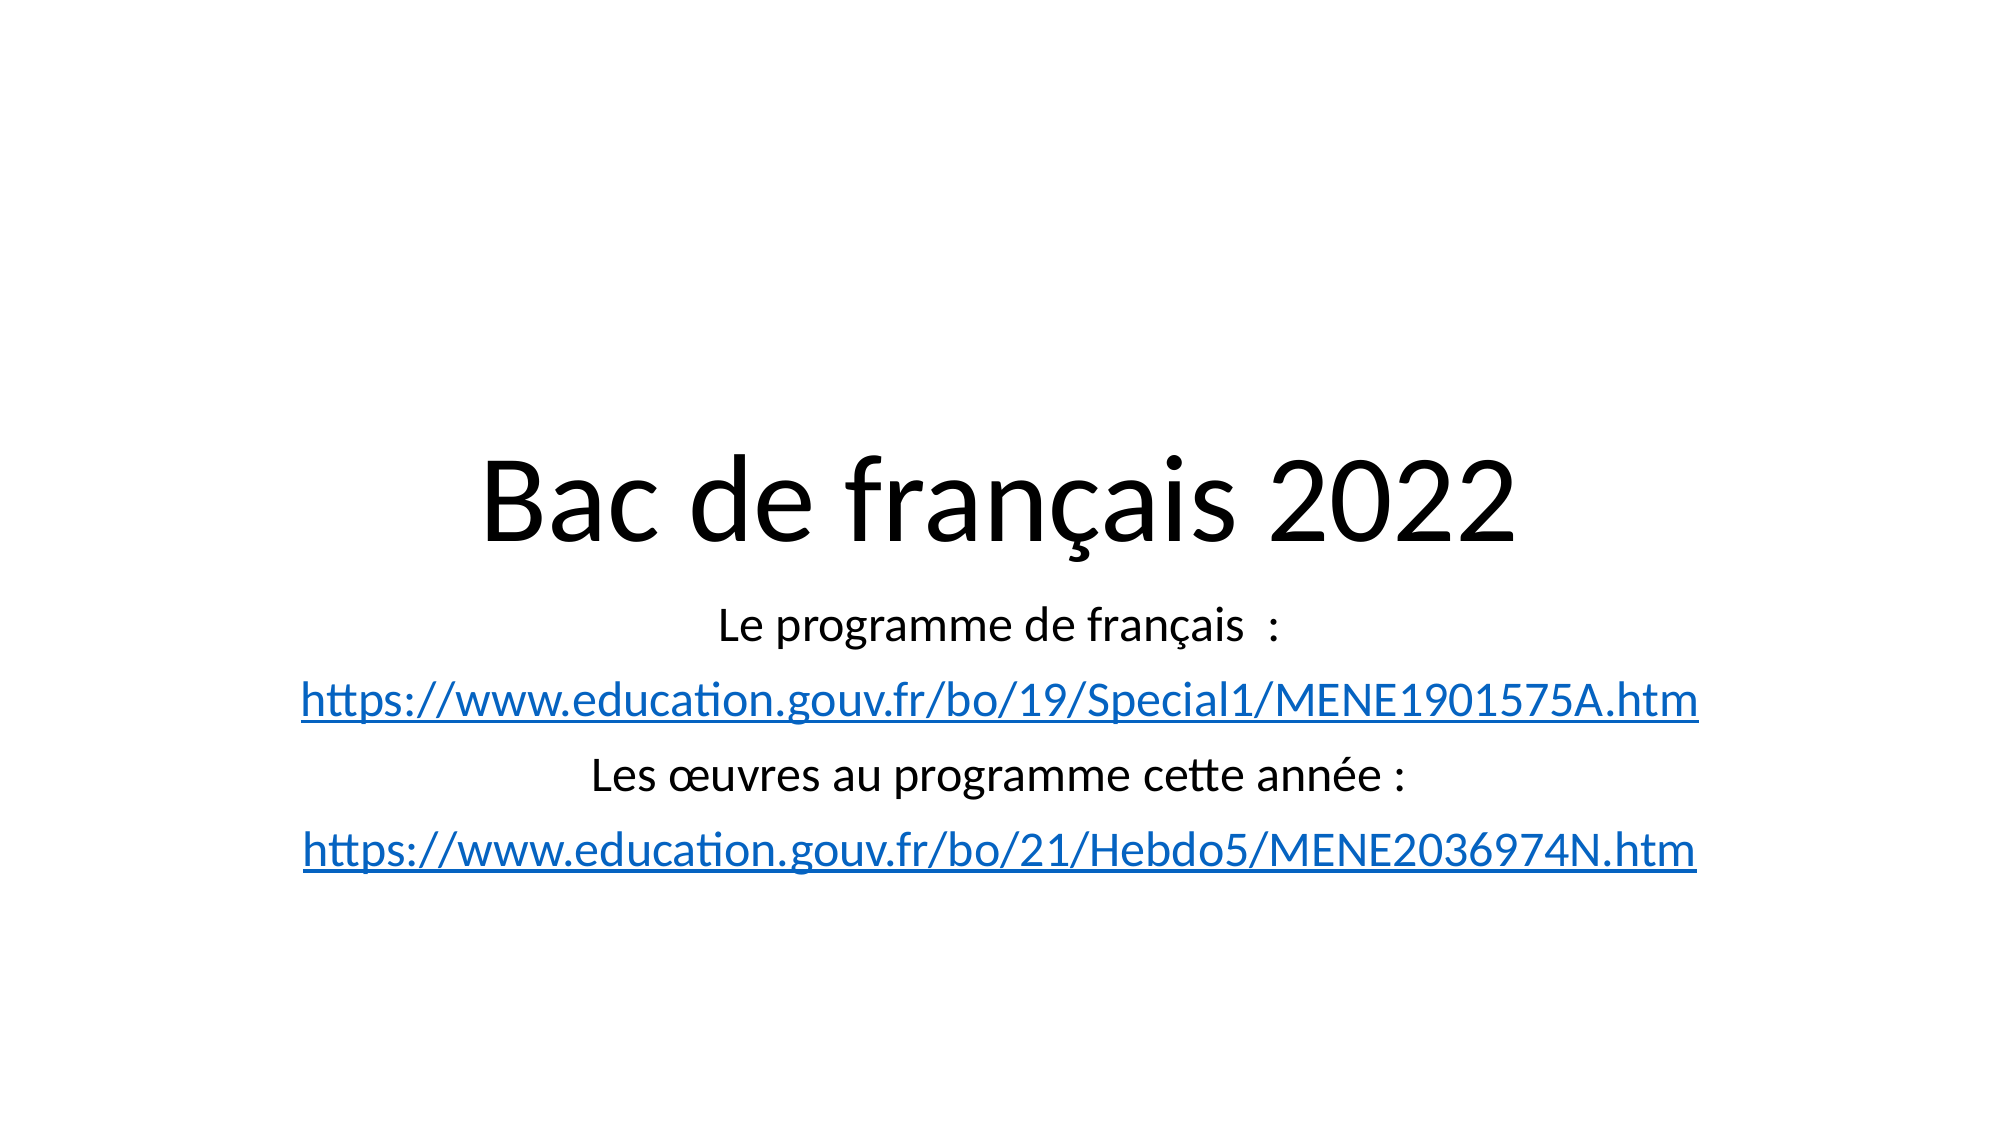

# Bac de français 2022
Le programme de français  :
https://www.education.gouv.fr/bo/19/Special1/MENE1901575A.htm
Les œuvres au programme cette année :
https://www.education.gouv.fr/bo/21/Hebdo5/MENE2036974N.htm